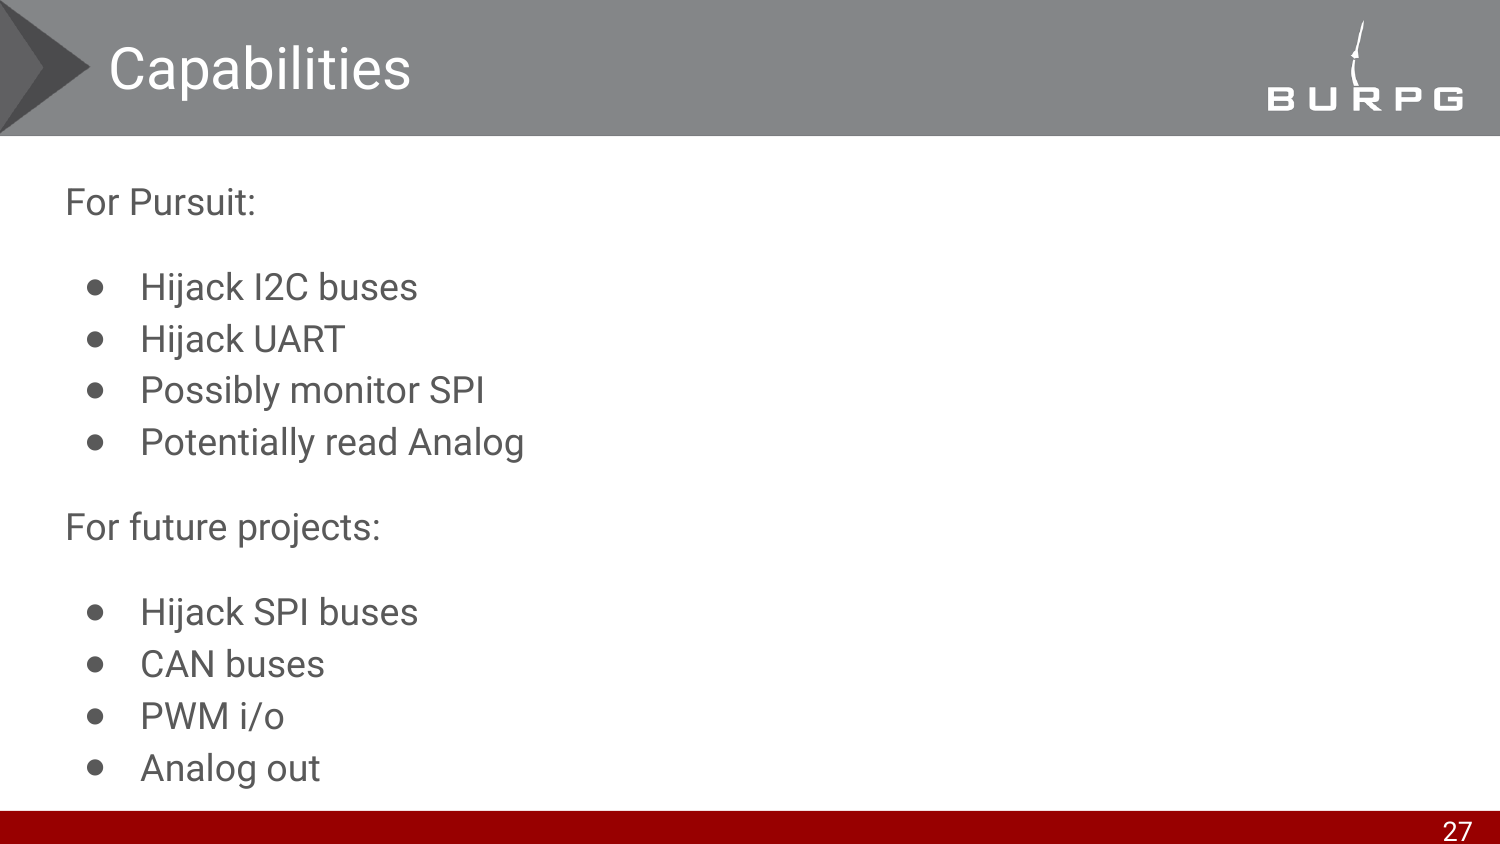

# Capabilities
For Pursuit:
Hijack I2C buses
Hijack UART
Possibly monitor SPI
Potentially read Analog
For future projects:
Hijack SPI buses
CAN buses
PWM i/o
Analog out
27